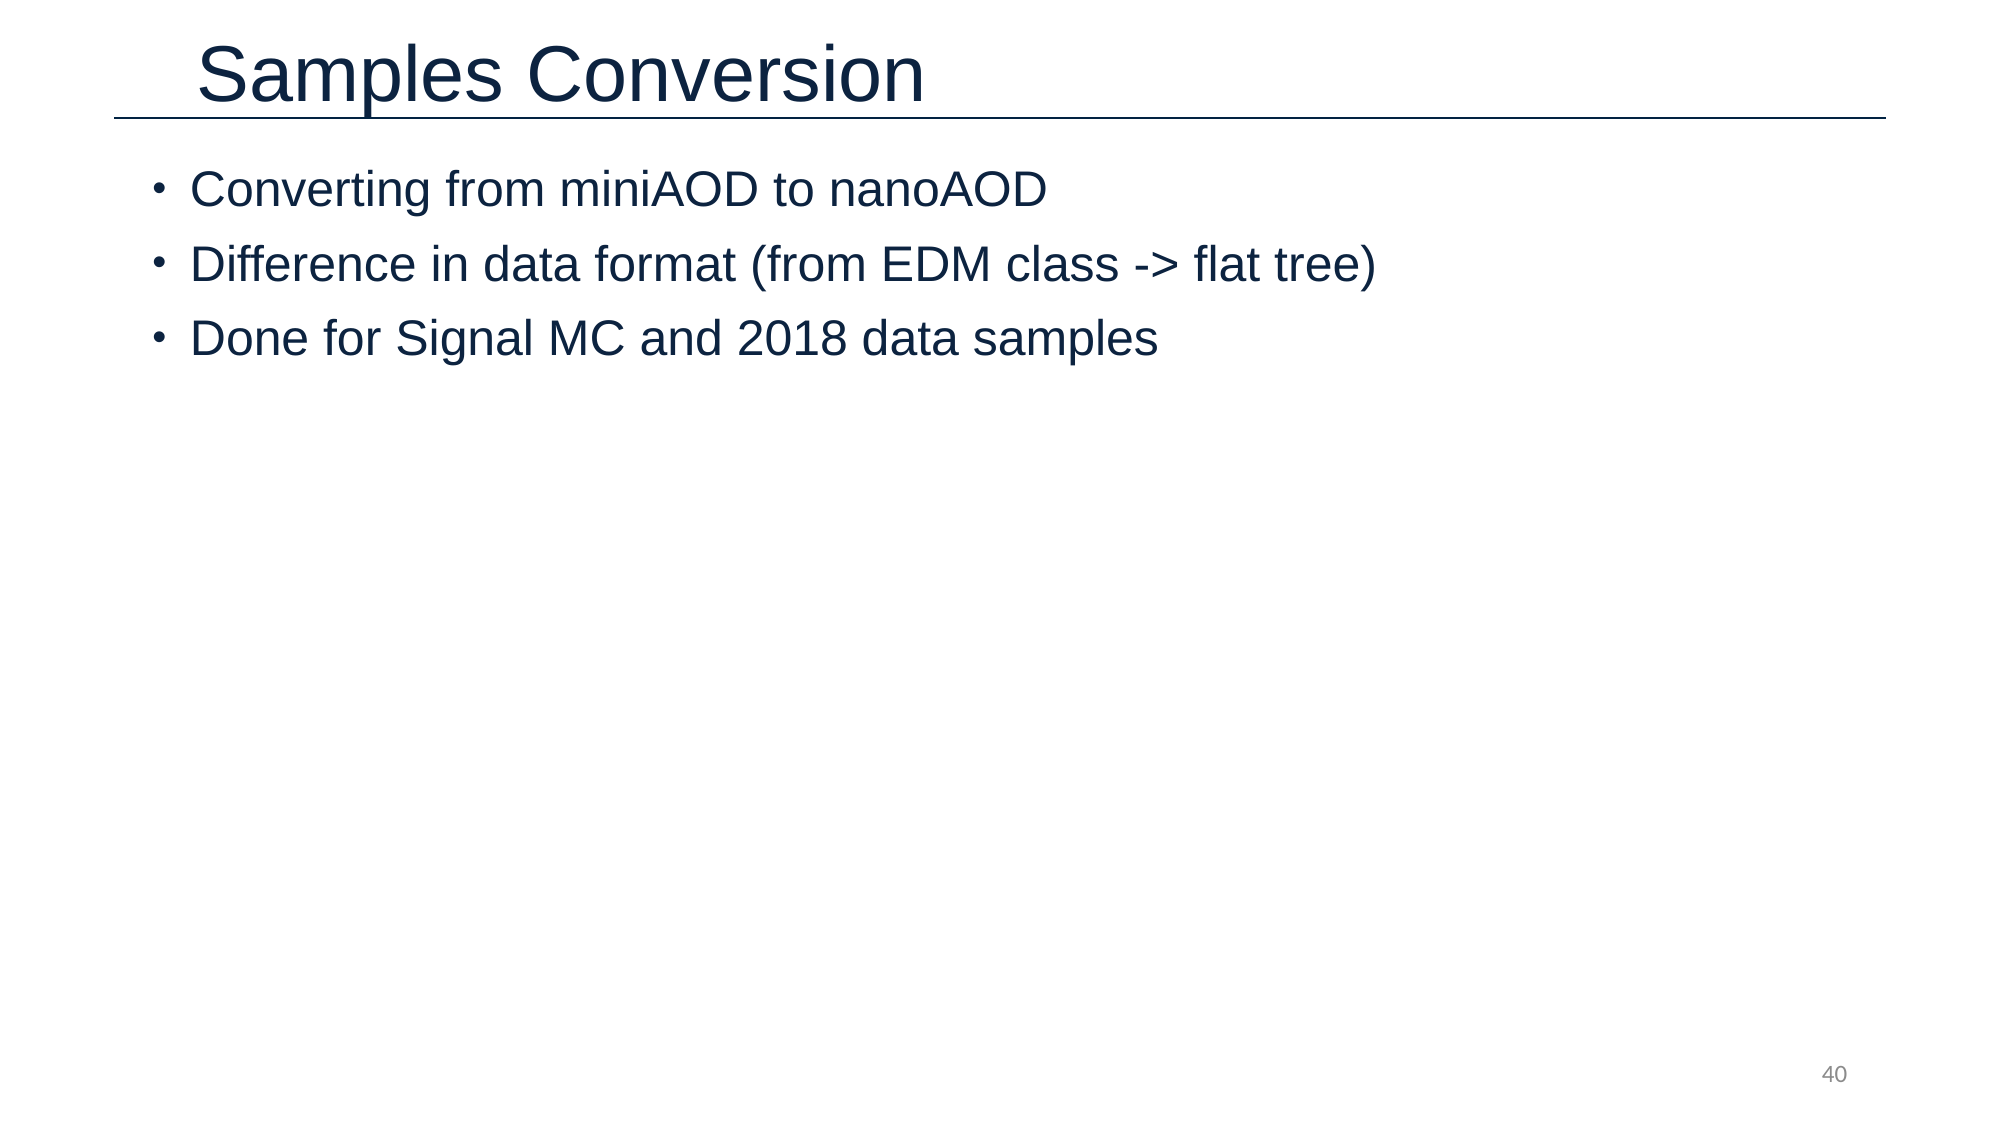

# Samples Conversion
Converting from miniAOD to nanoAOD
Difference in data format (from EDM class -> flat tree)
Done for Signal MC and 2018 data samples
40